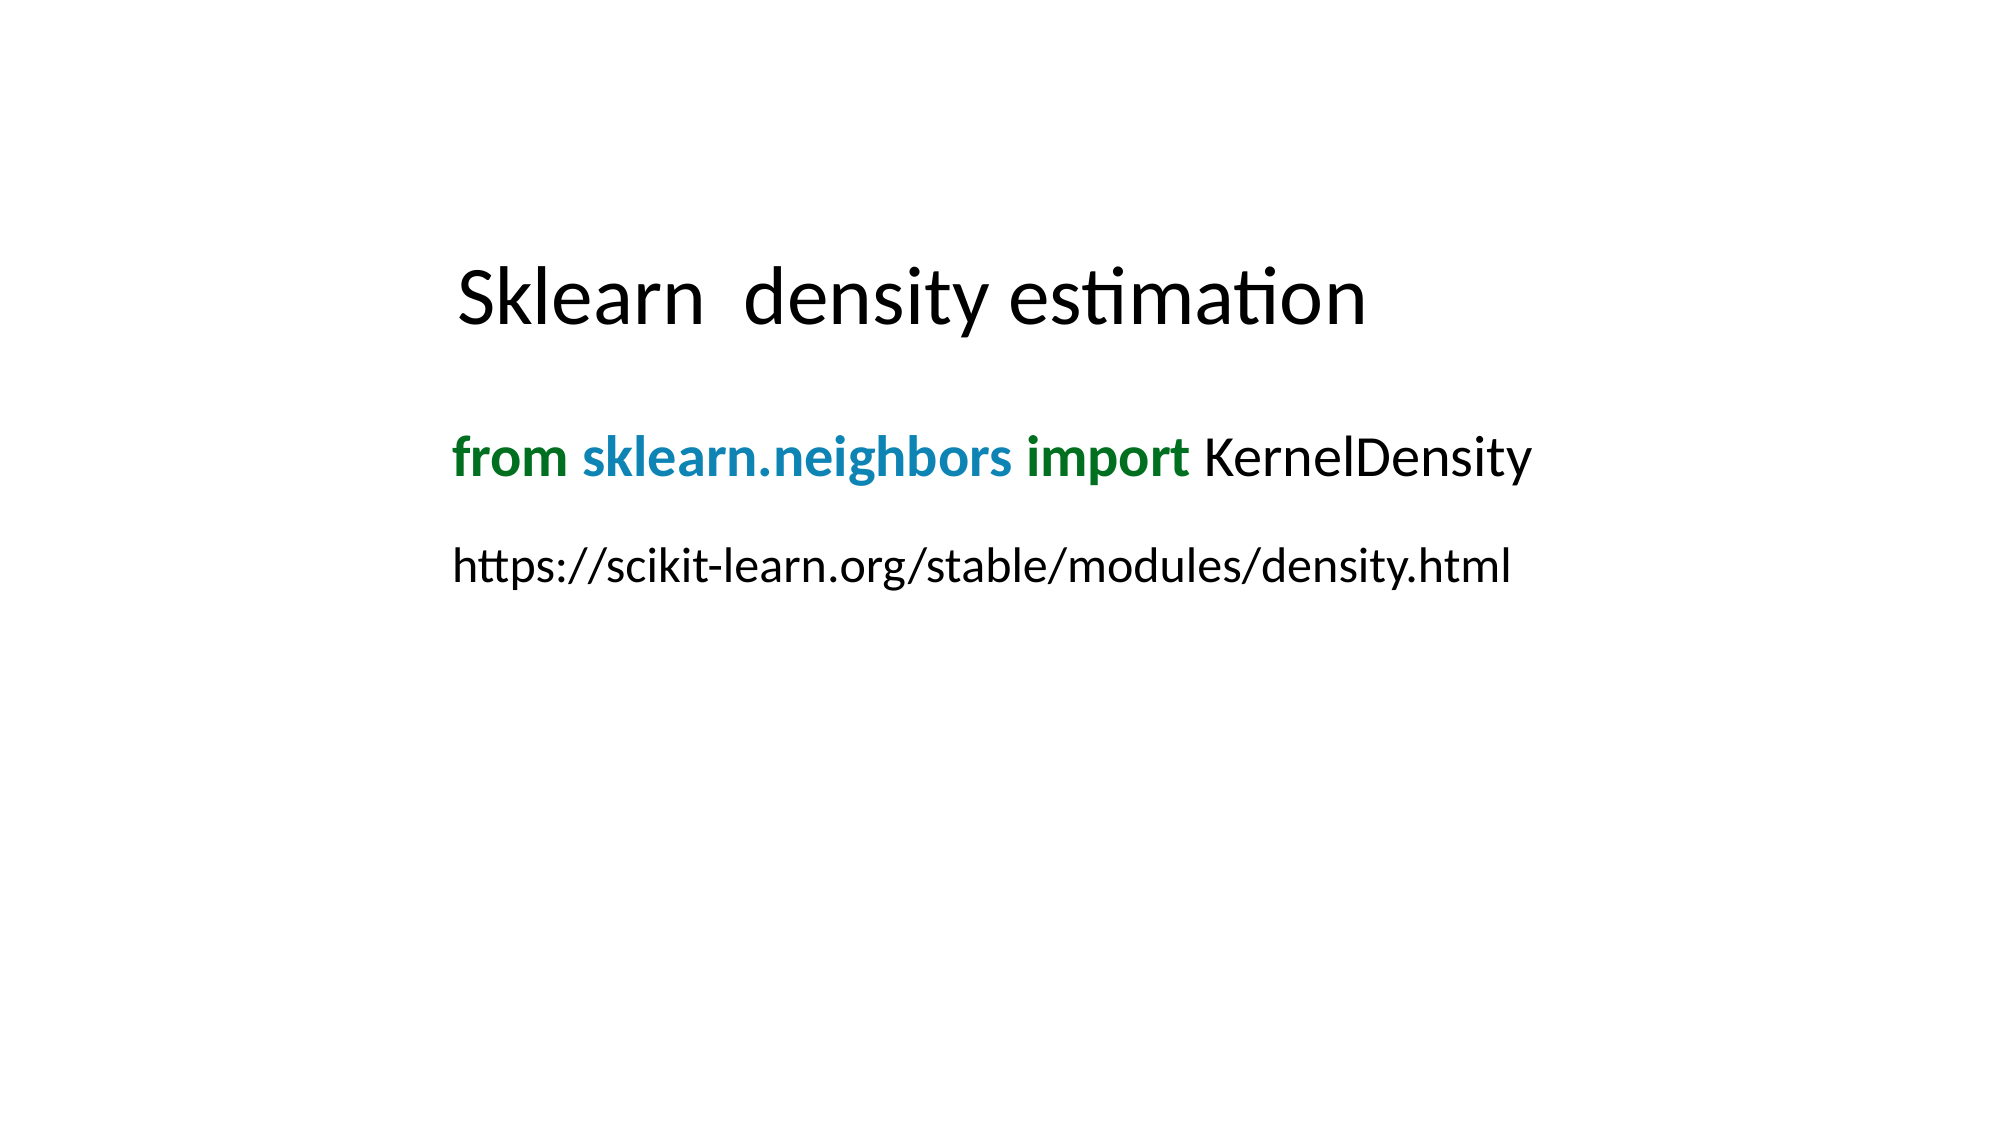

Sklearn  density estimation
from sklearn.neighbors import KernelDensity
https://scikit-learn.org/stable/modules/density.html